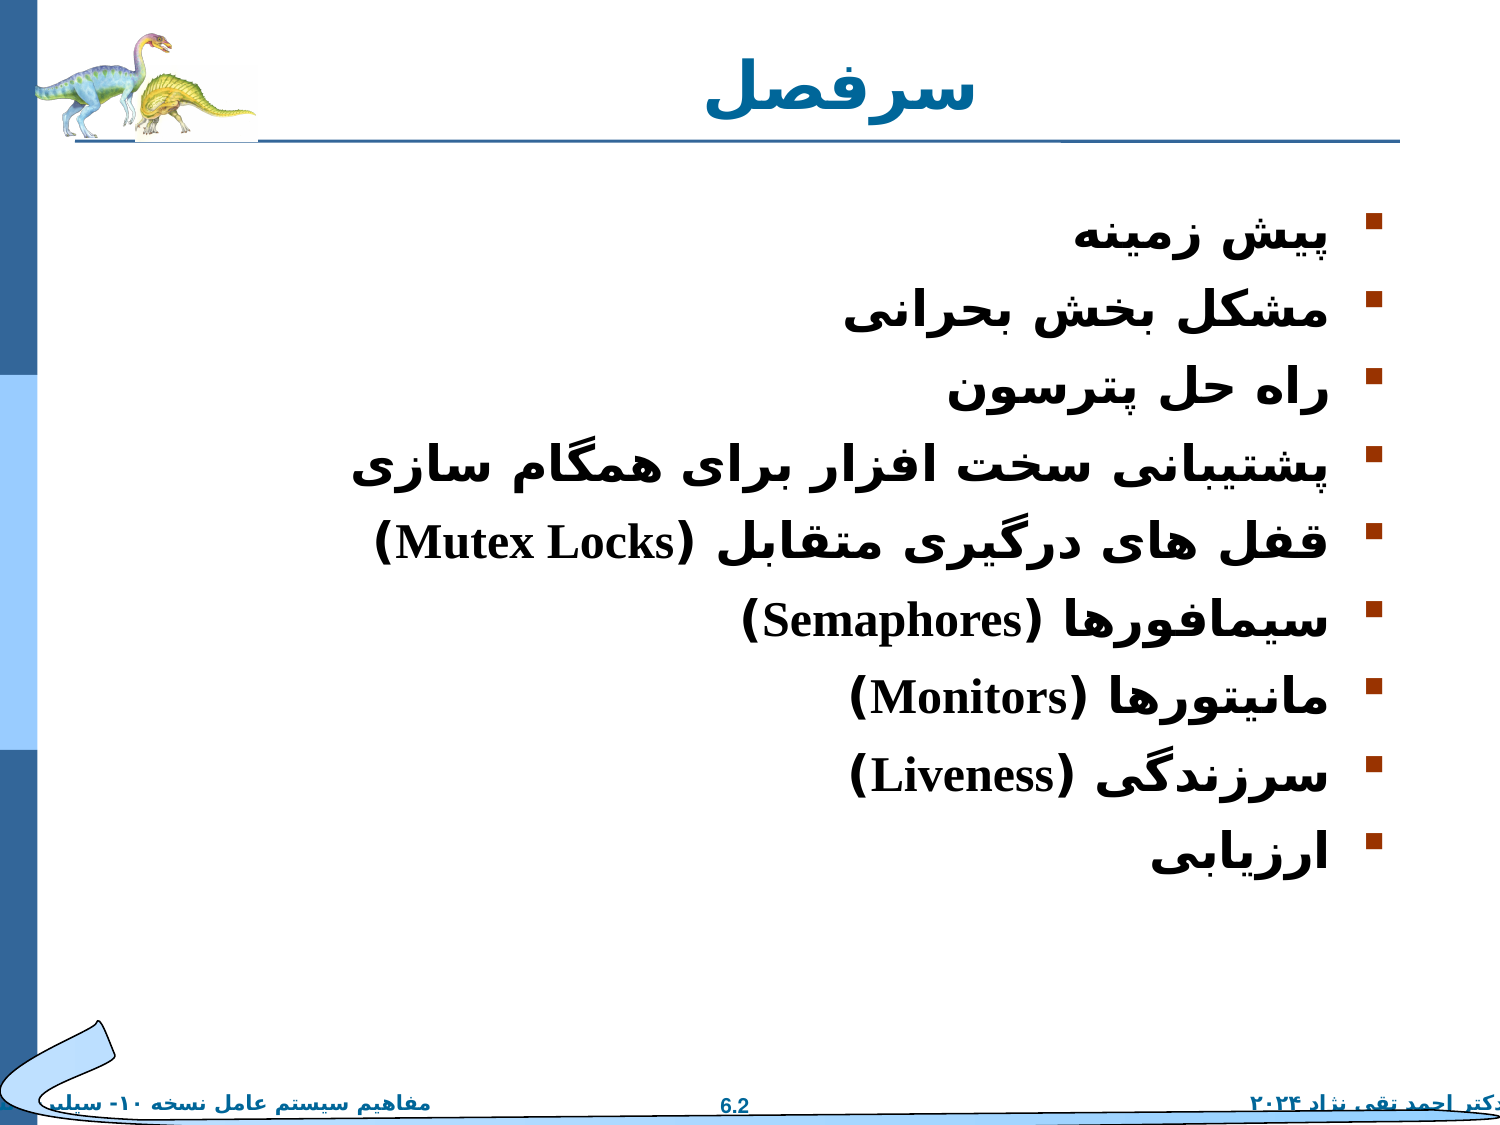

# سرفصل
پیش زمینه
مشکل بخش بحرانی
راه حل پترسون
پشتیبانی سخت افزار برای همگام سازی
قفل های درگیری متقابل (Mutex Locks)
سیمافورها (Semaphores)
مانیتورها (Monitors)
سرزندگی (Liveness)
ارزیابی